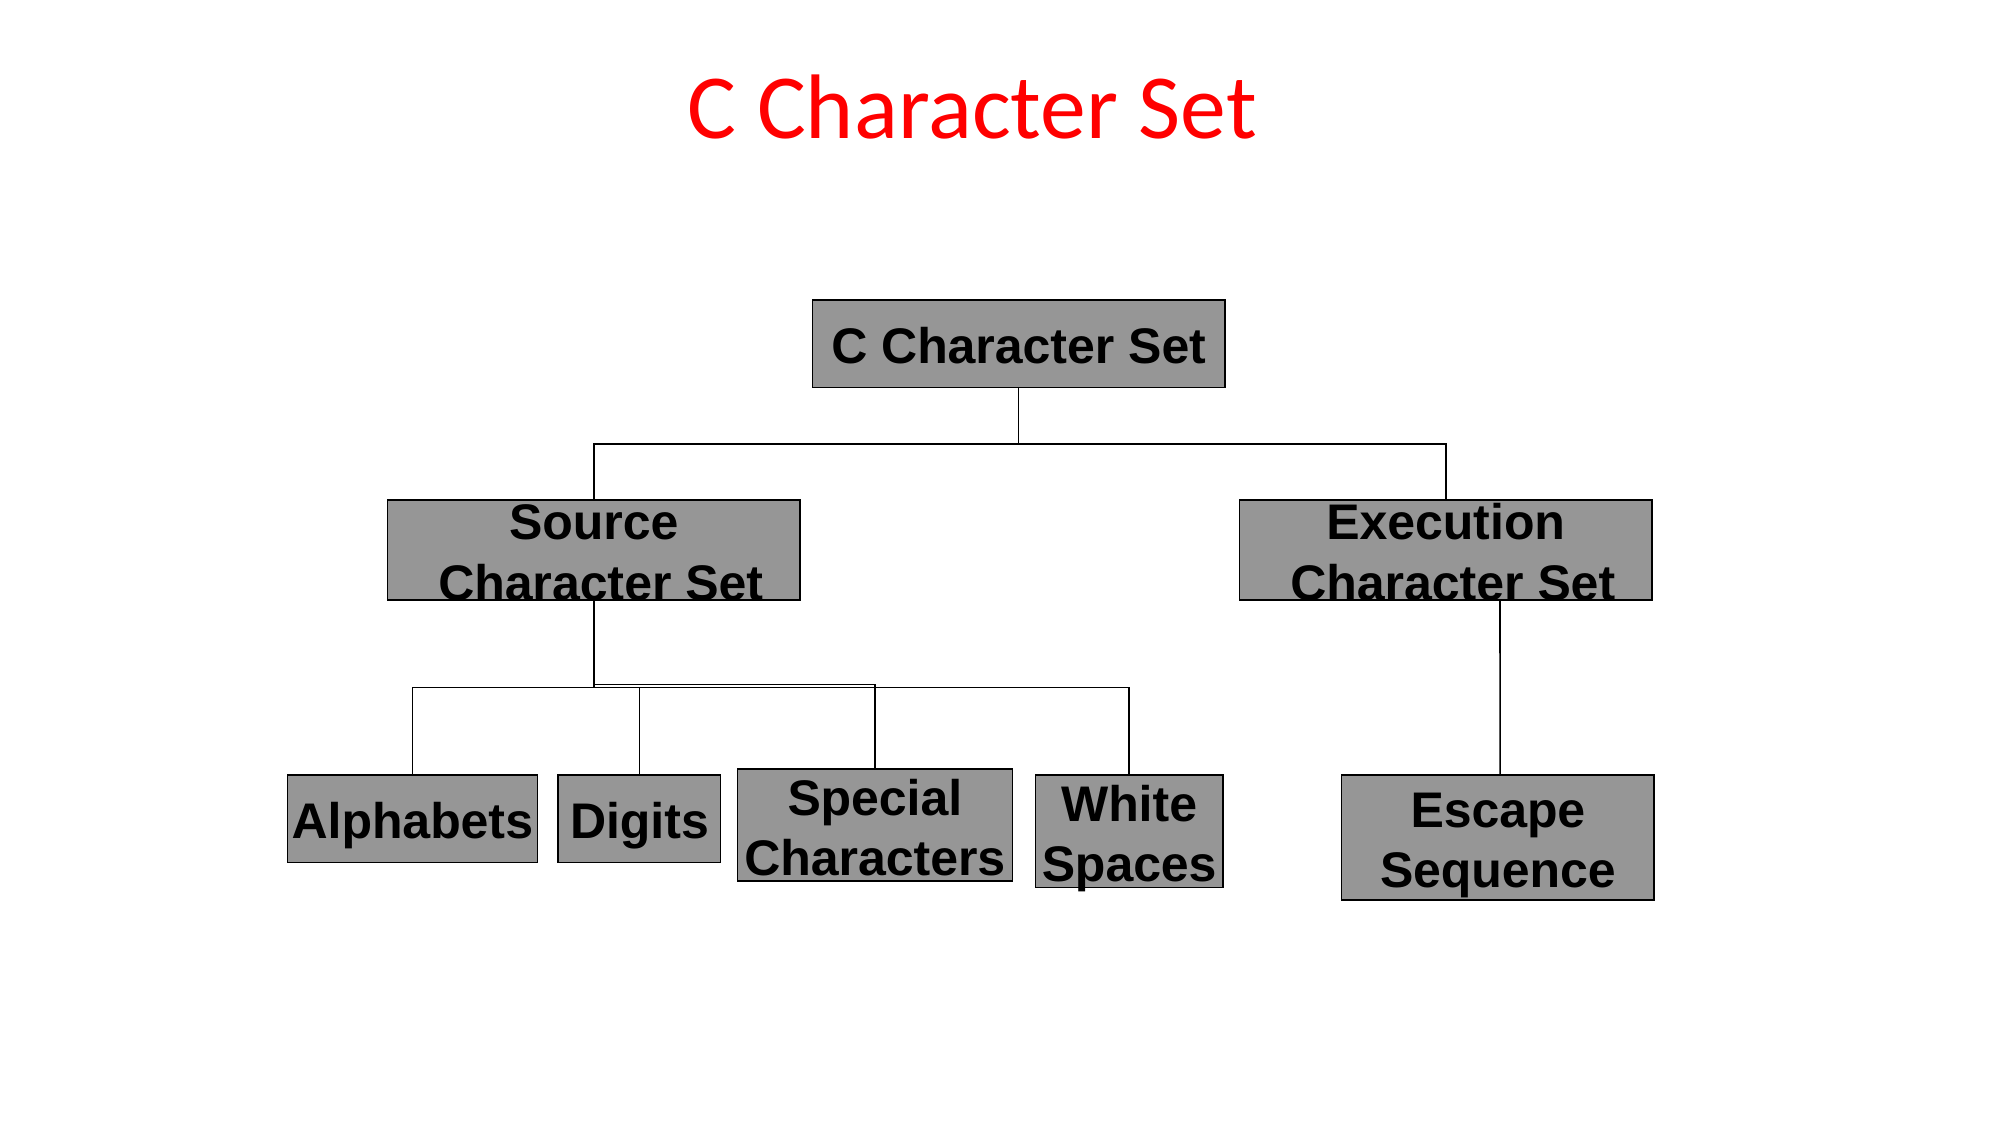

C Character Set

C Character Set
Source
 Character Set
Execution
 Character Set

Special
Characters
Alphabets
Digits
White
Spaces
Escape
Sequence